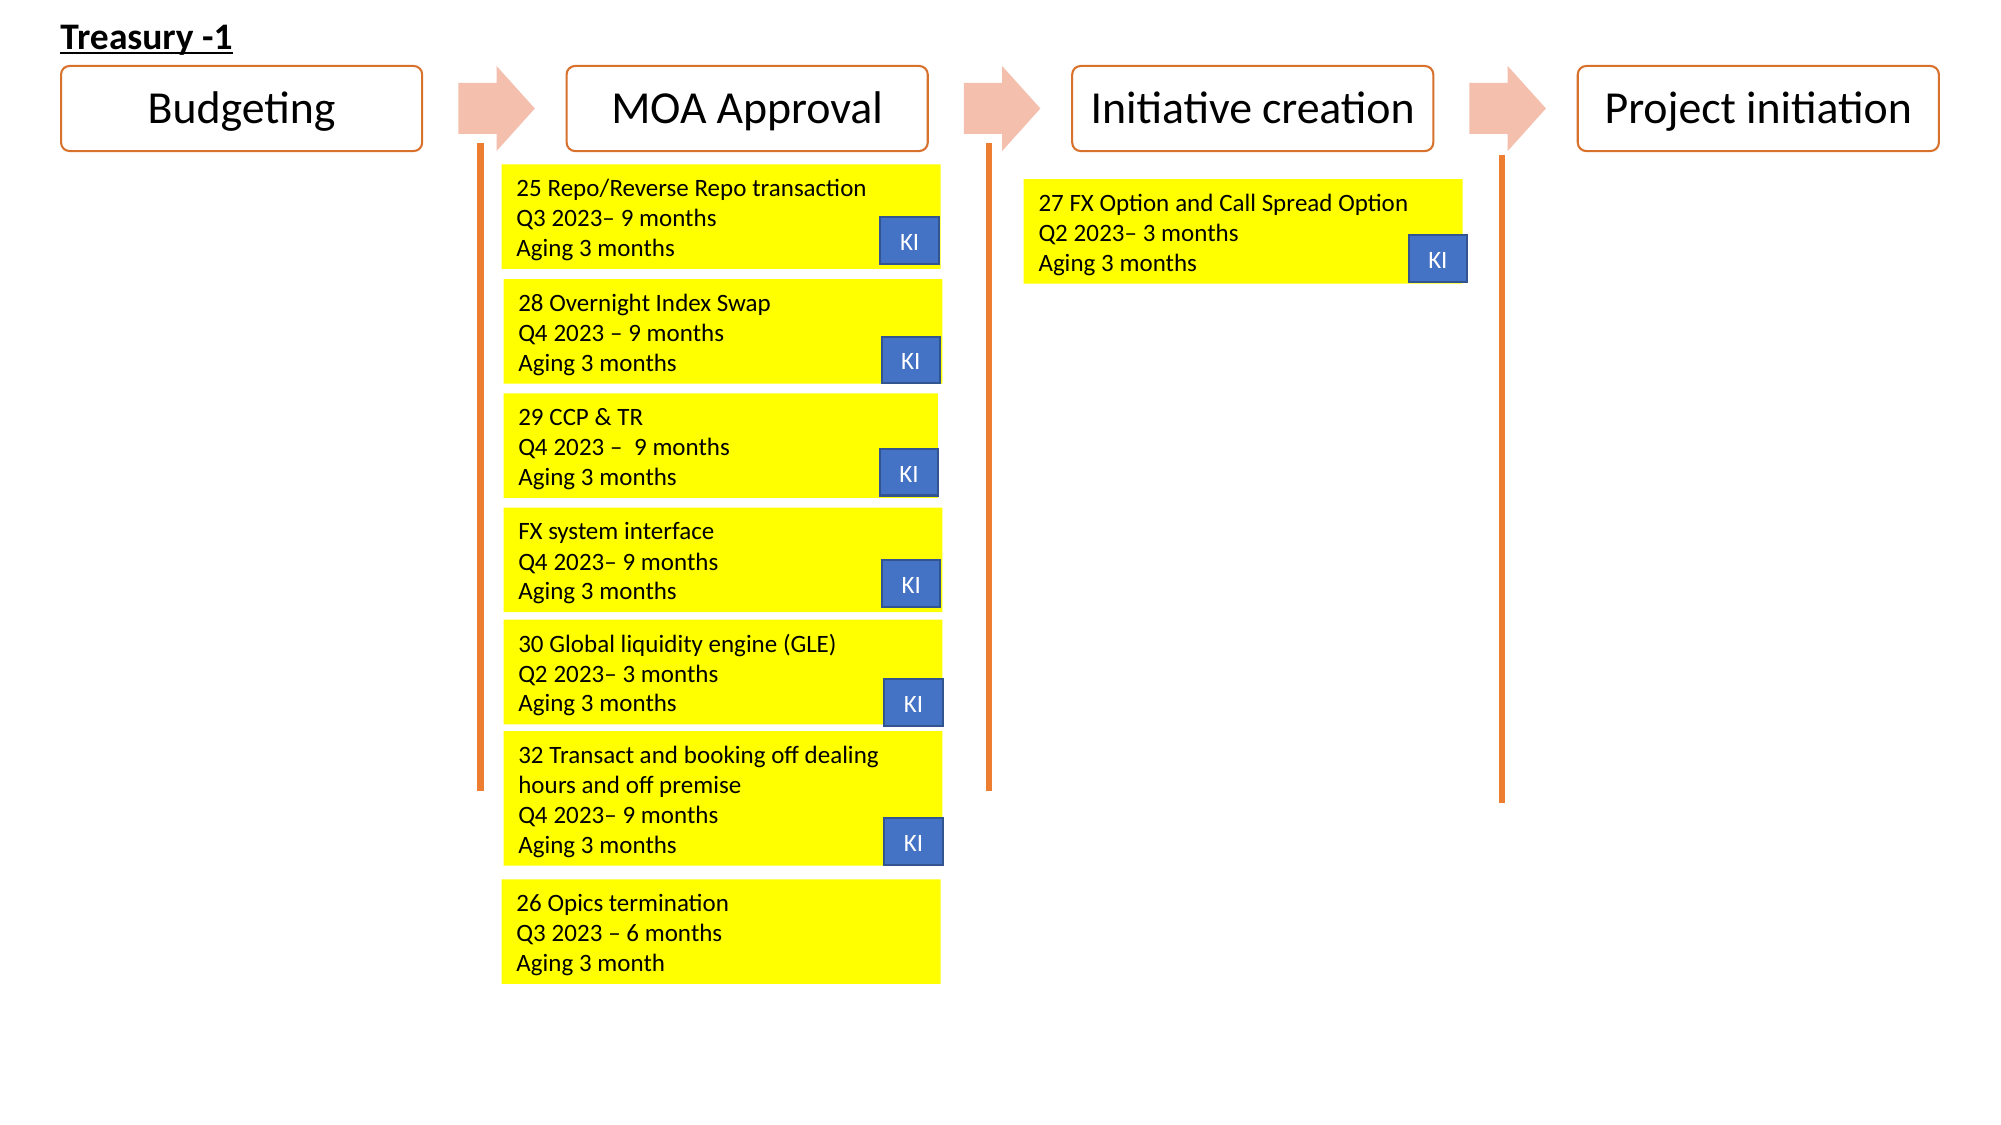

Treasury -1
Budgeting

MOA Approval

Initiative creation

Project initiation

25 Repo/Reverse Repo transaction
Q3 2023– 9 months
Aging 3 months
KI
27 FX Option and Call Spread Option
Q2 2023– 3 months
Aging 3 months
KI
28 Overnight Index Swap
Q4 2023 – 9 months
Aging 3 months
KI
29 CCP & TR
Q4 2023 –  9 months
Aging 3 months
KI
FX system interface
Q4 2023– 9 months
Aging 3 months
KI
30 Global liquidity engine (GLE)
Q2 2023– 3 months
Aging 3 months
KI
32 Transact and booking off dealing hours and off premise
Q4 2023– 9 months
Aging 3 months
KI
26 Opics termination
Q3 2023 – 6 months
Aging 3 month